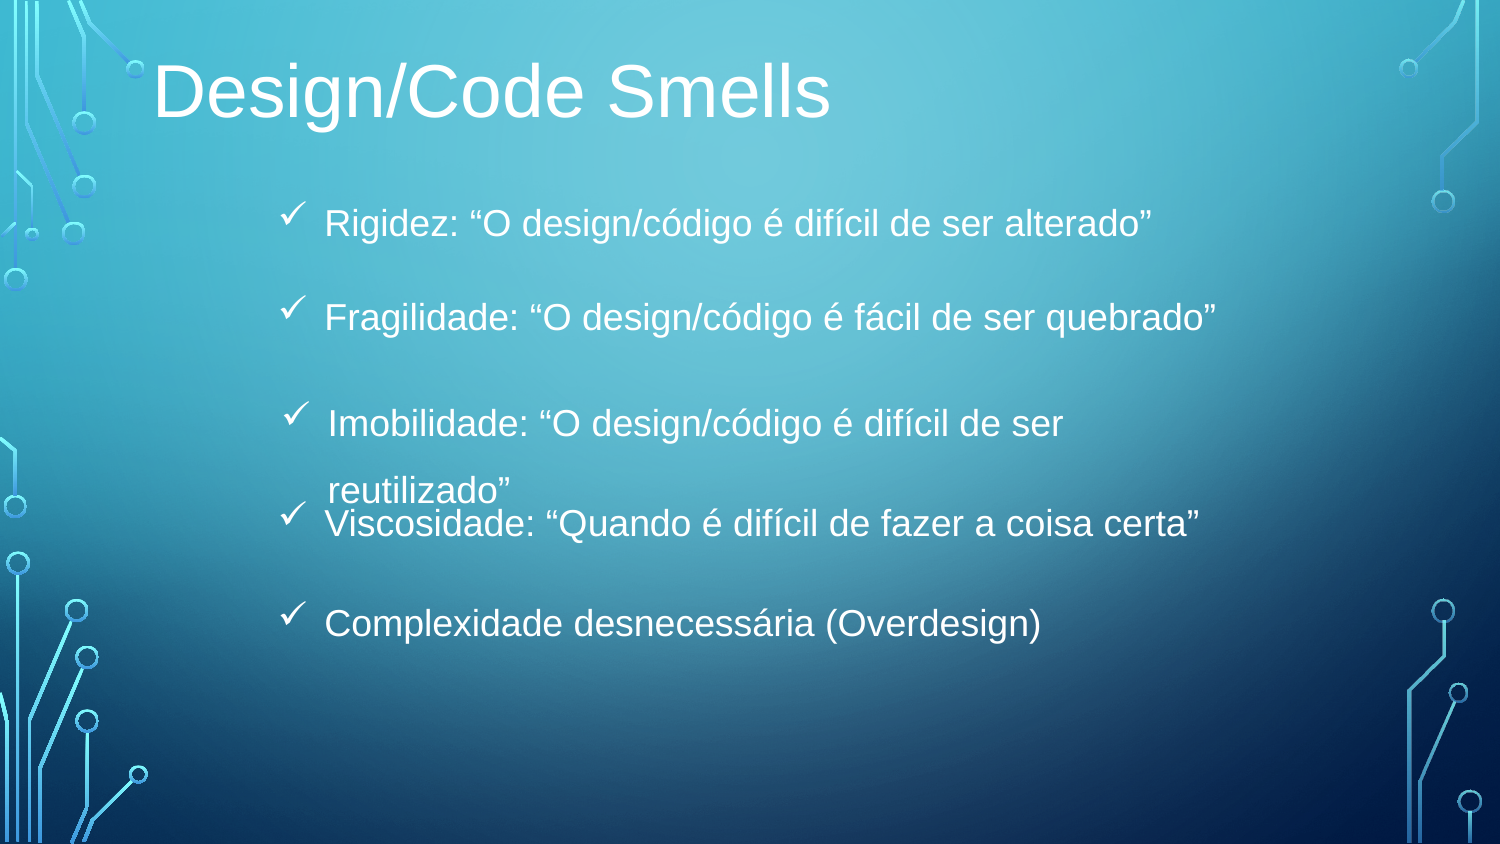

Design/Code Smells
Rigidez: “O design/código é difícil de ser alterado”
Fragilidade: “O design/código é fácil de ser quebrado”
Imobilidade: “O design/código é difícil de ser reutilizado”
Viscosidade: “Quando é difícil de fazer a coisa certa”
Complexidade desnecessária (Overdesign)